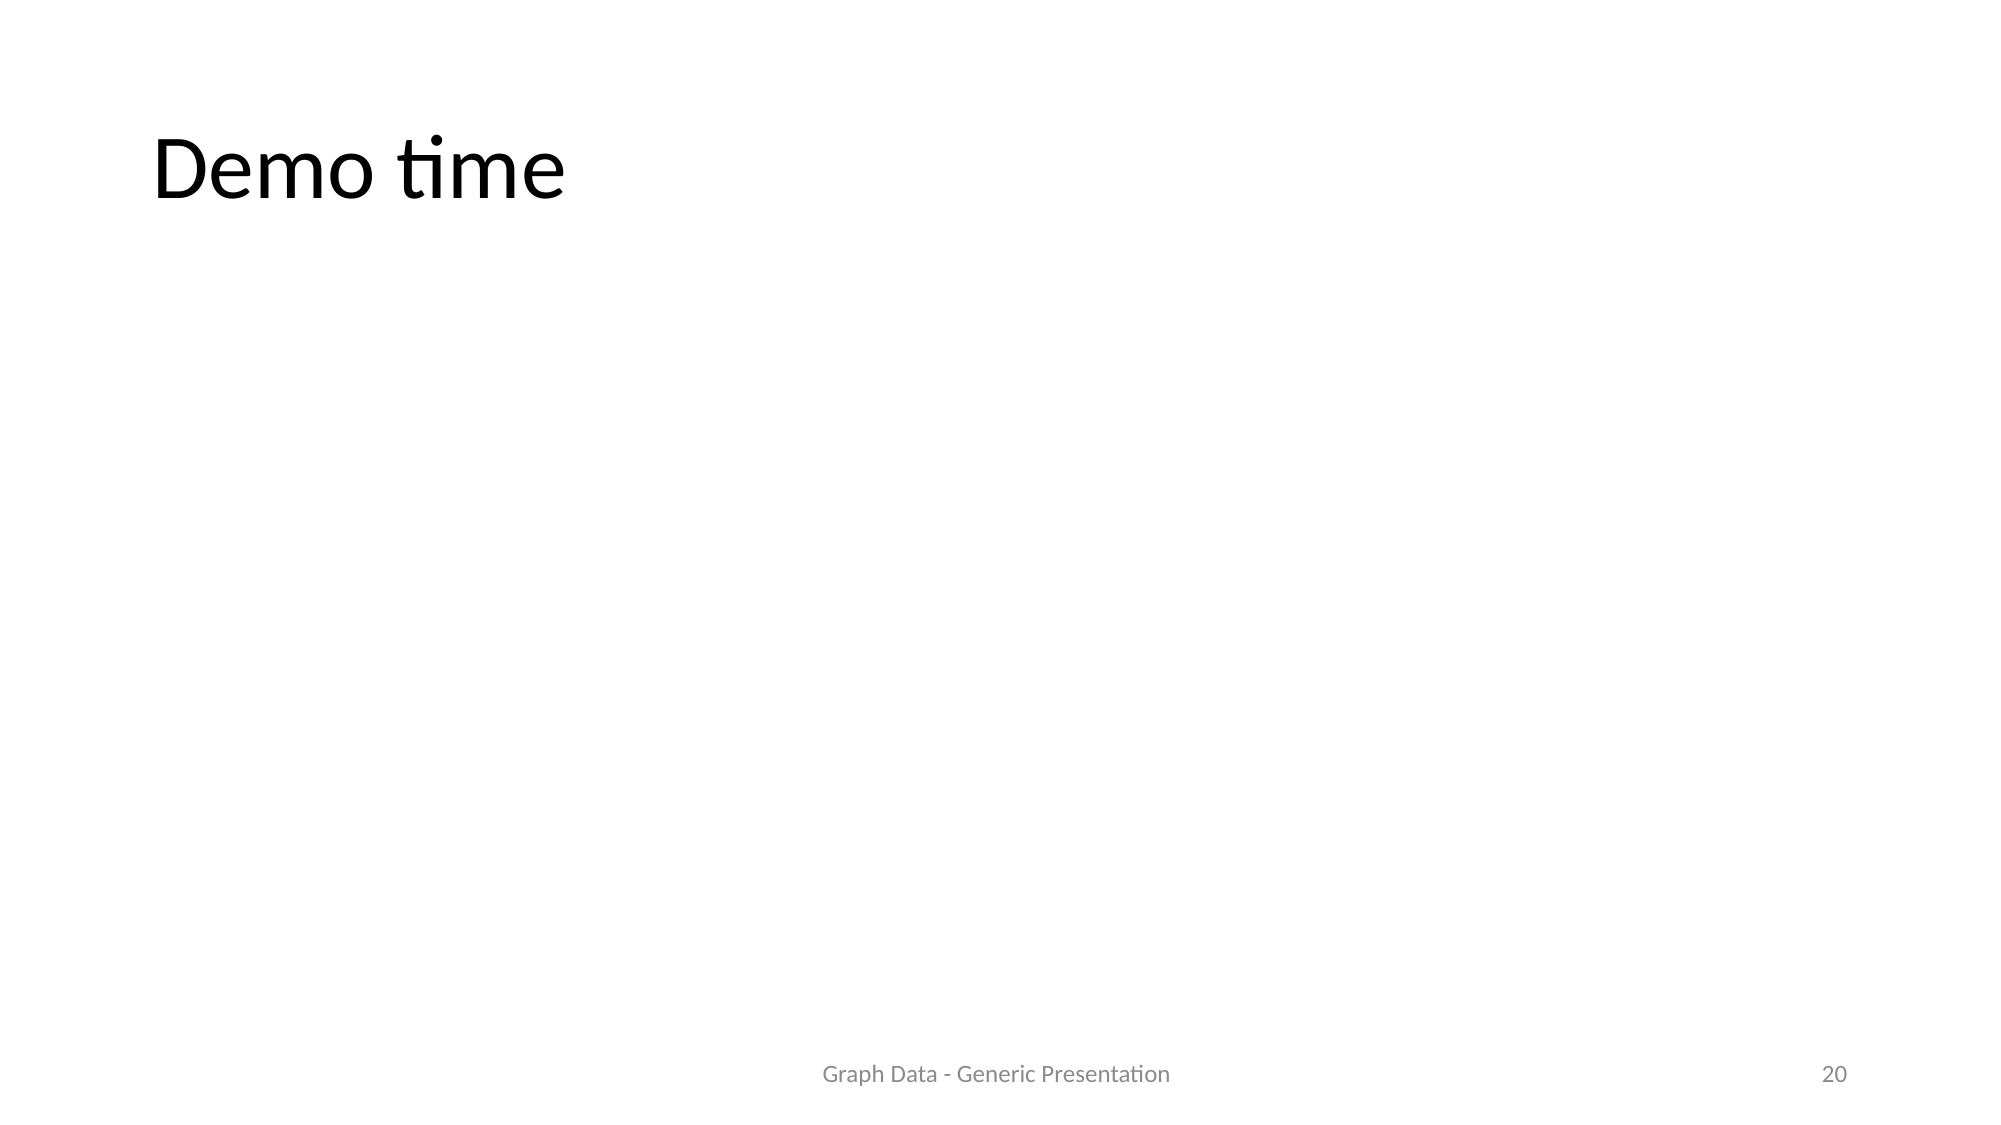

# Demo time
Graph Data - Generic Presentation
20